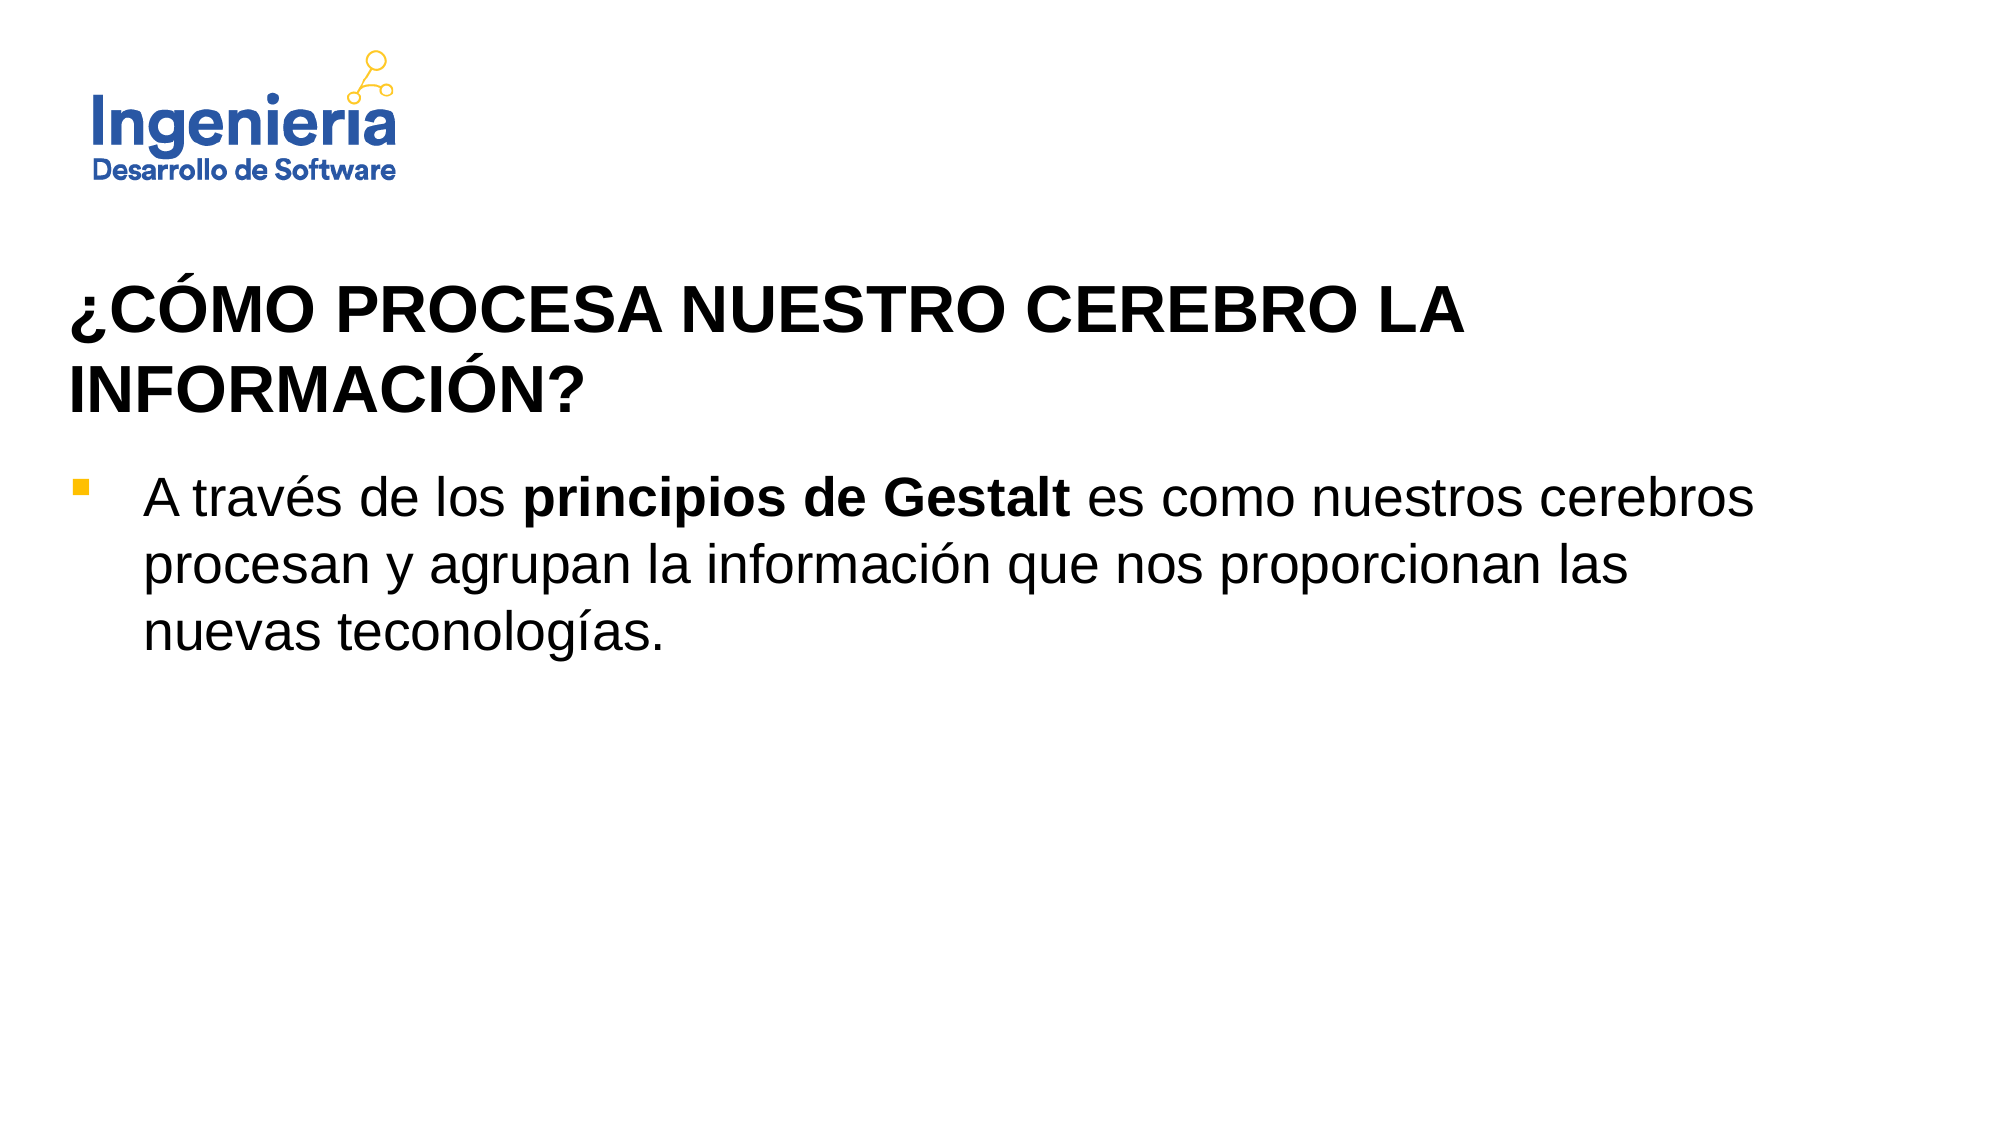

¿CÓMO PROCESA NUESTRO CEREBRO LA INFORMACIÓN?
A través de los principios de Gestalt es como nuestros cerebros procesan y agrupan la información que nos proporcionan las nuevas teconologías.